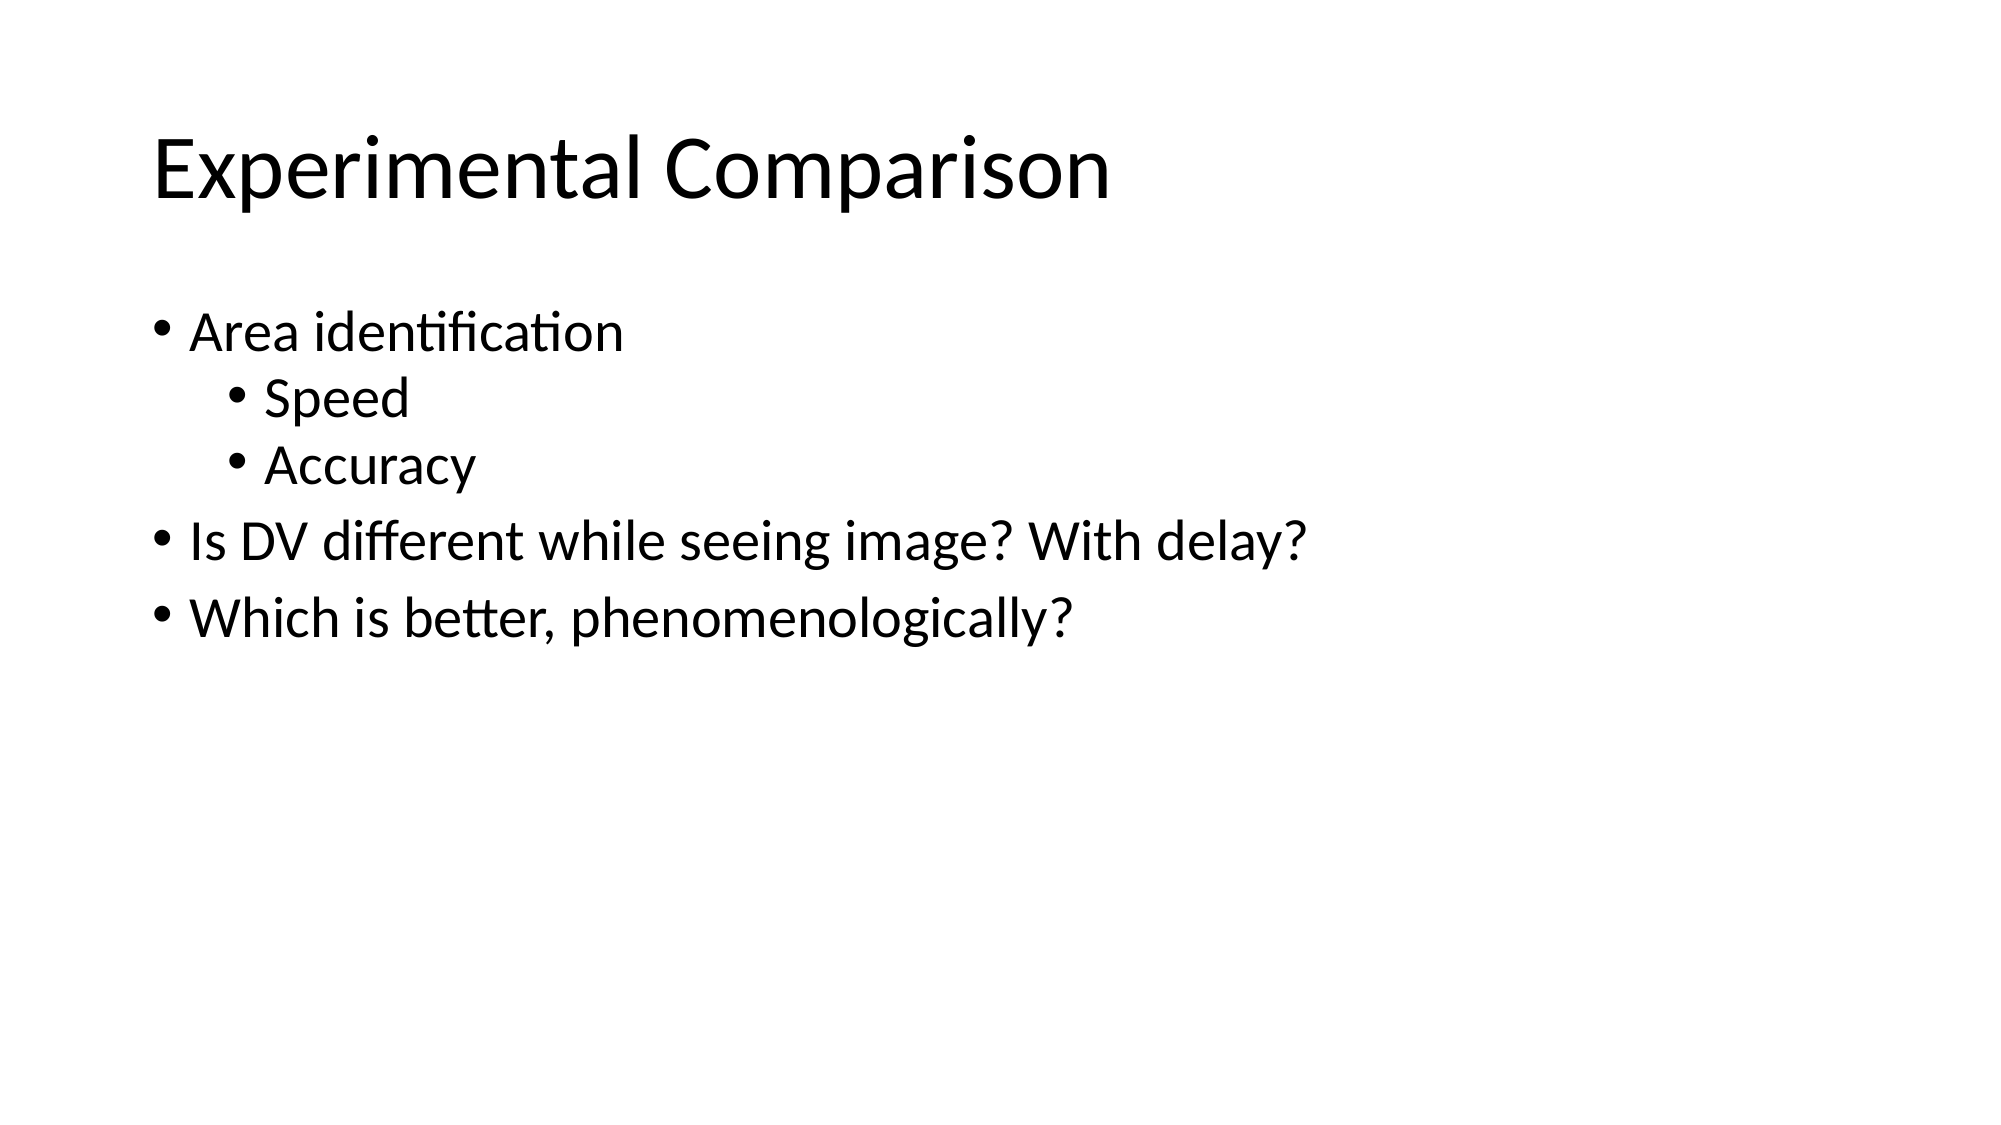

# Experimental Comparison
Area identification
Speed
Accuracy
Is DV different while seeing image? With delay?
Which is better, phenomenologically?